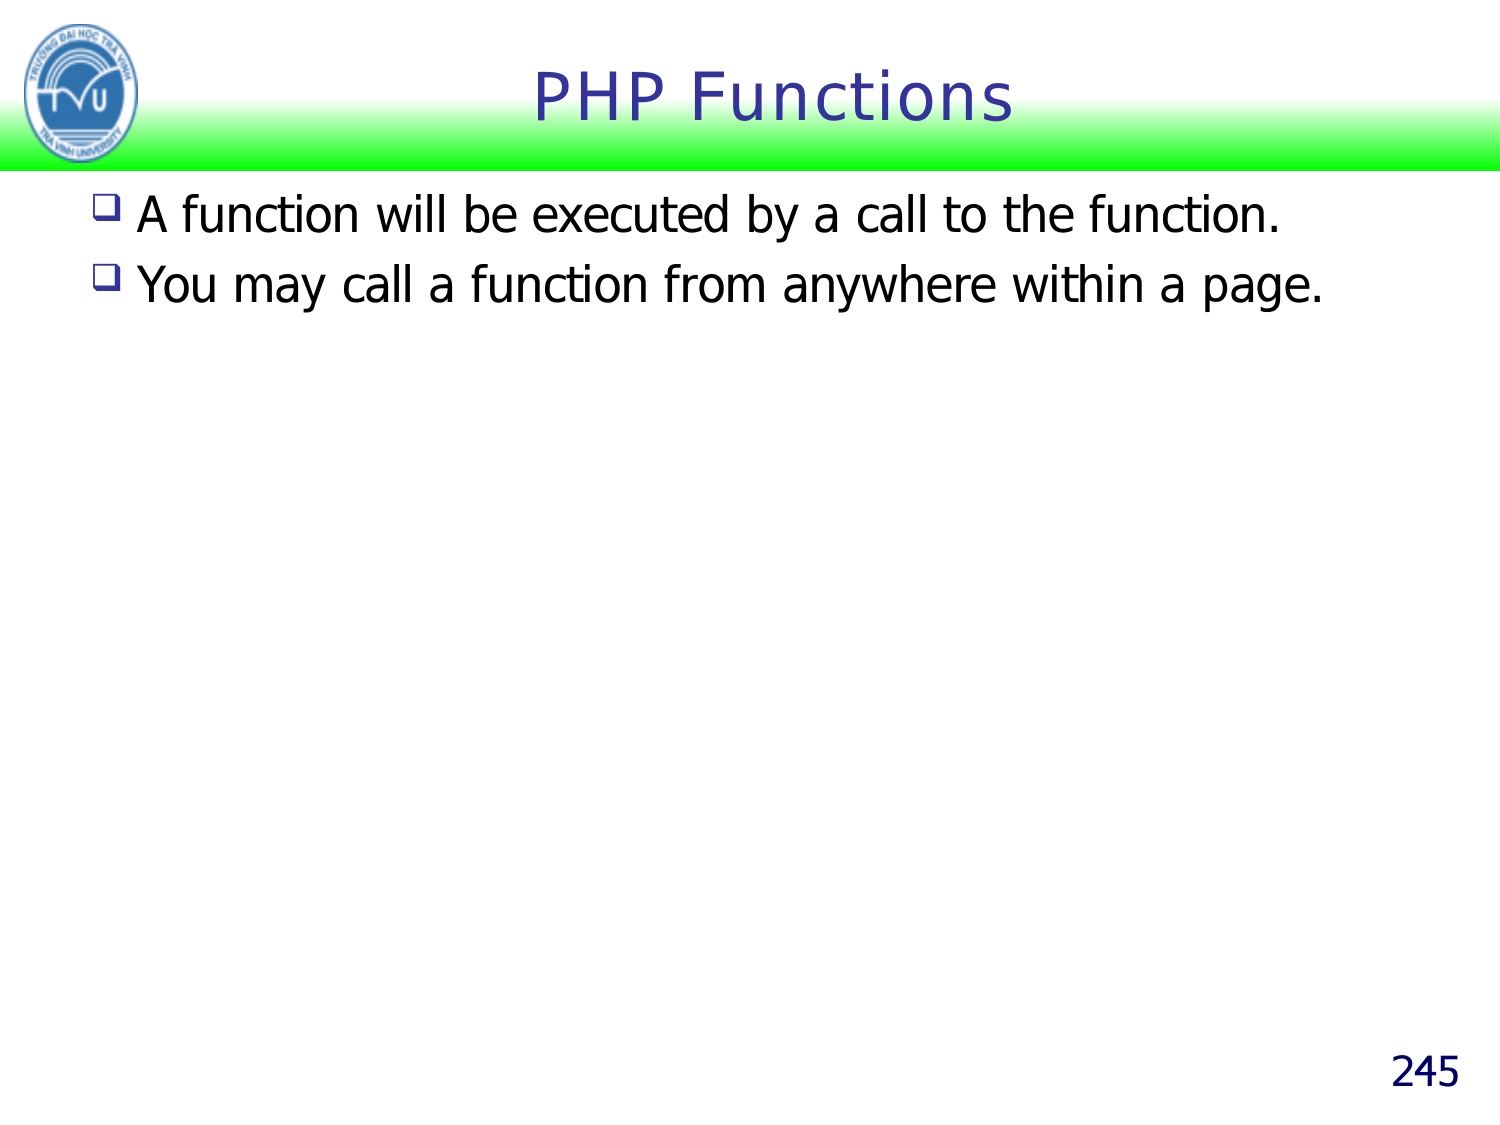

# PHP Functions
A function will be executed by a call to the function.
You may call a function from anywhere within a page.

245